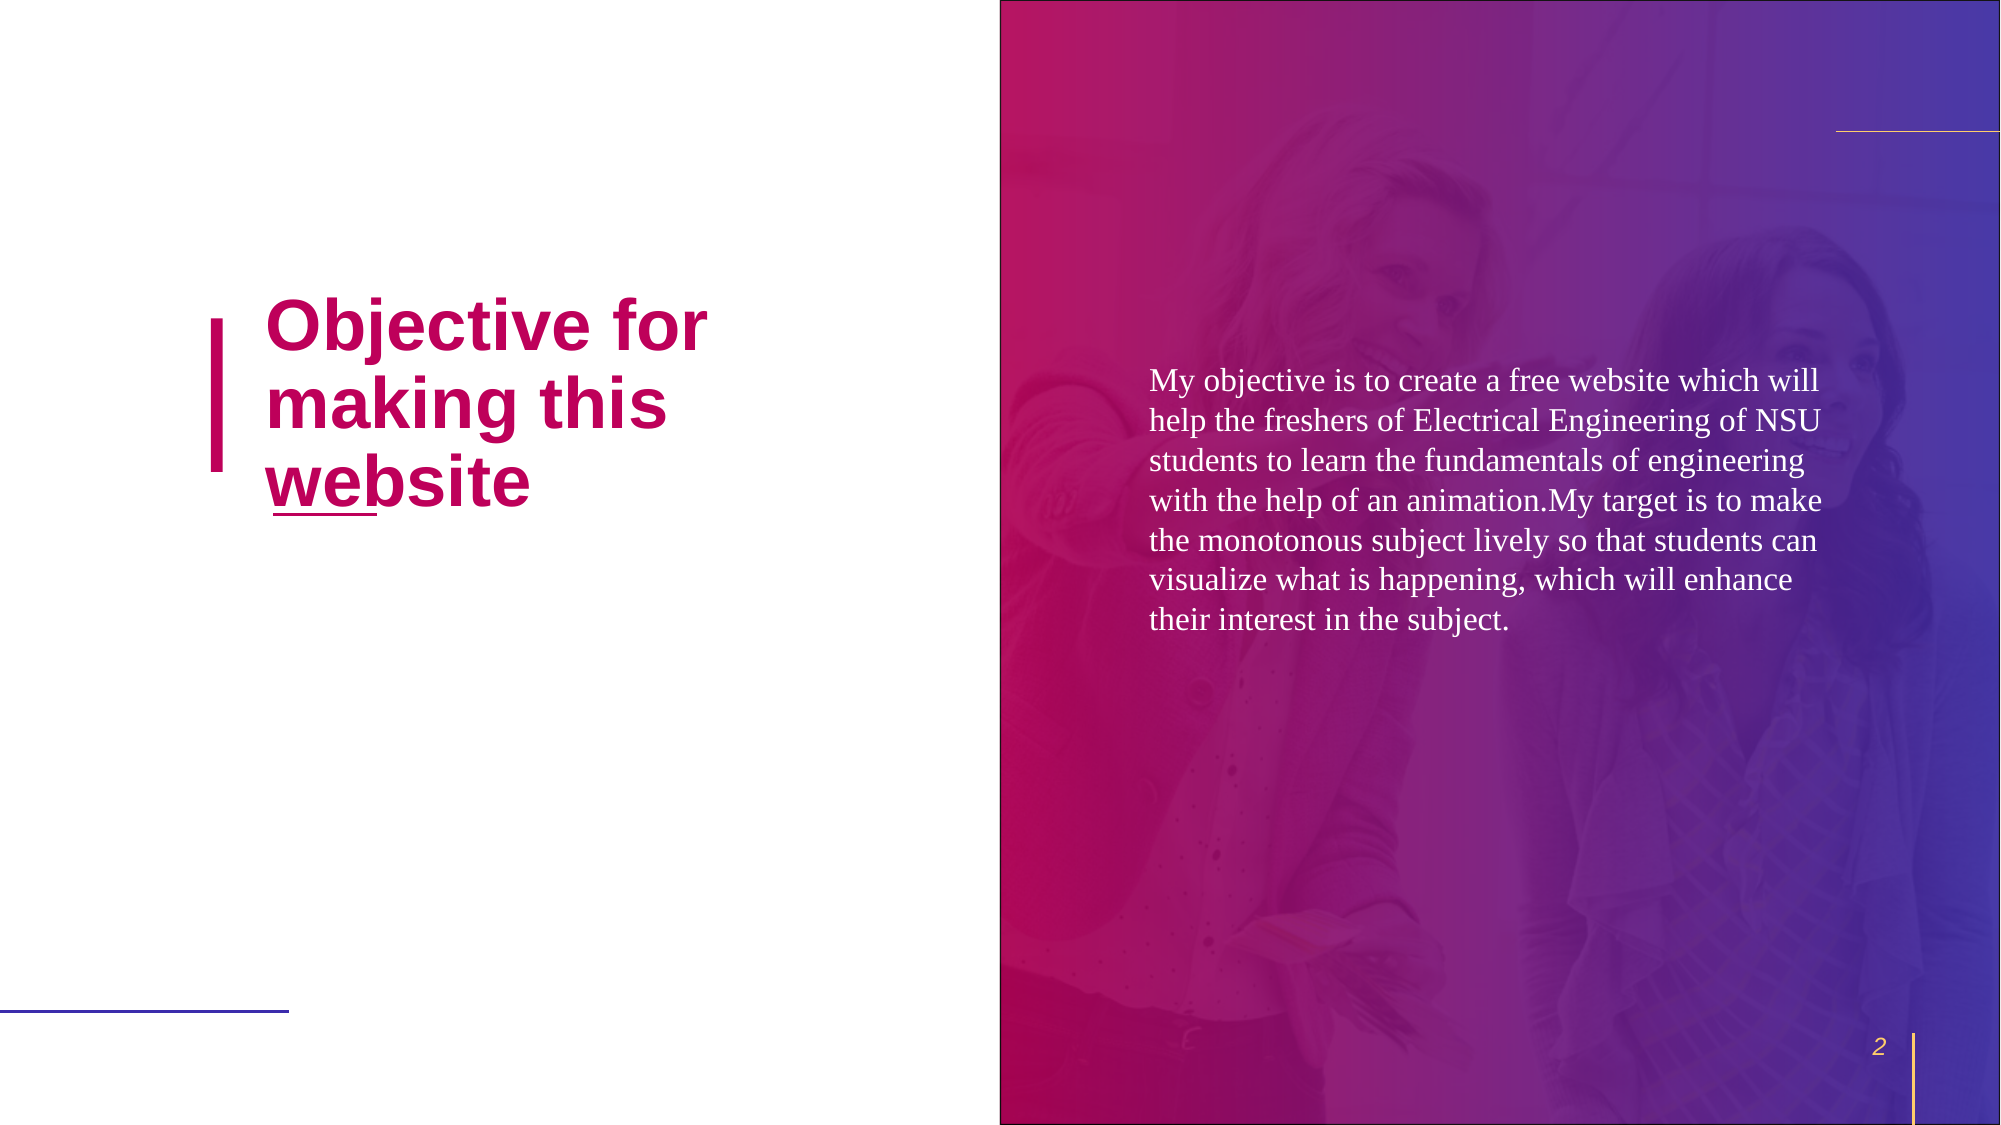

# Objective for making this website
My objective is to create a free website which will help the freshers of Electrical Engineering of NSU students to learn the fundamentals of engineering with the help of an animation.My target is to make the monotonous subject lively so that students can visualize what is happening, which will enhance their interest in the subject.
2